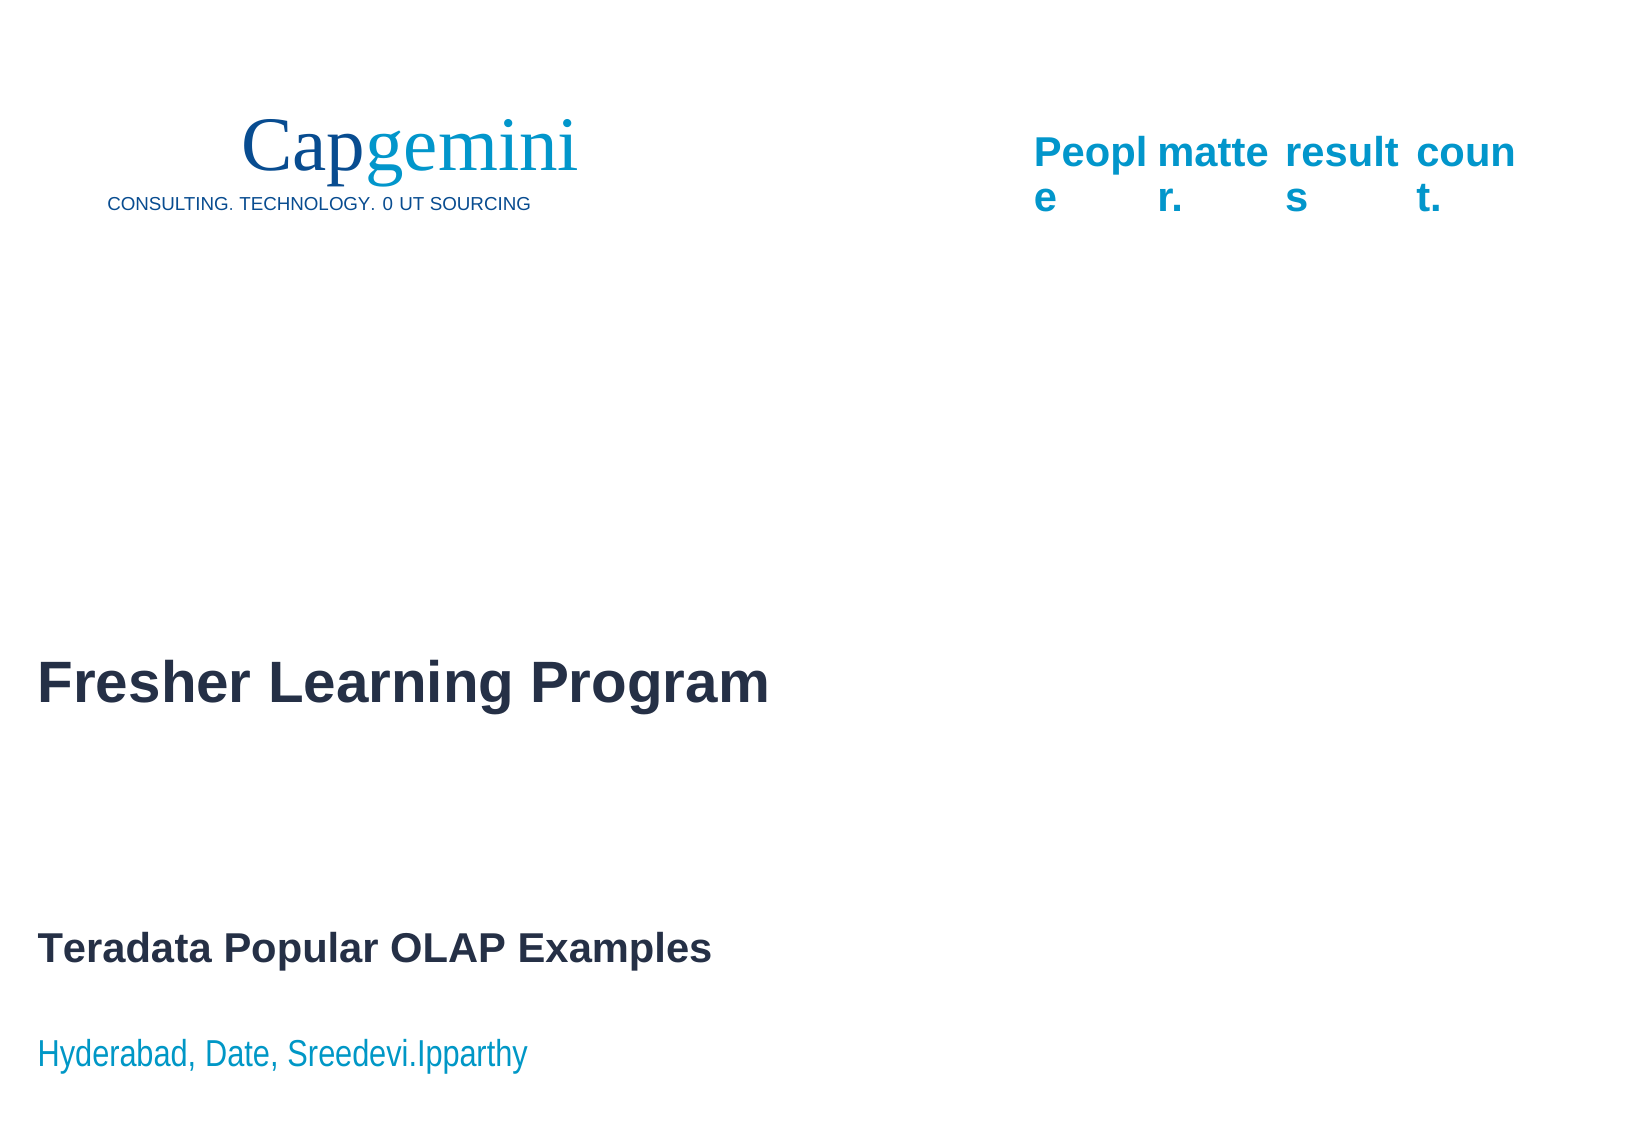

Capgemini
CONSULTING. TECHNOLOGY. 0 UT SOURCING
People
matter.
results
count.

Fresher Learning Program

Teradata Popular OLAP Examples
Hyderabad, Date, Sreedevi.Ipparthy